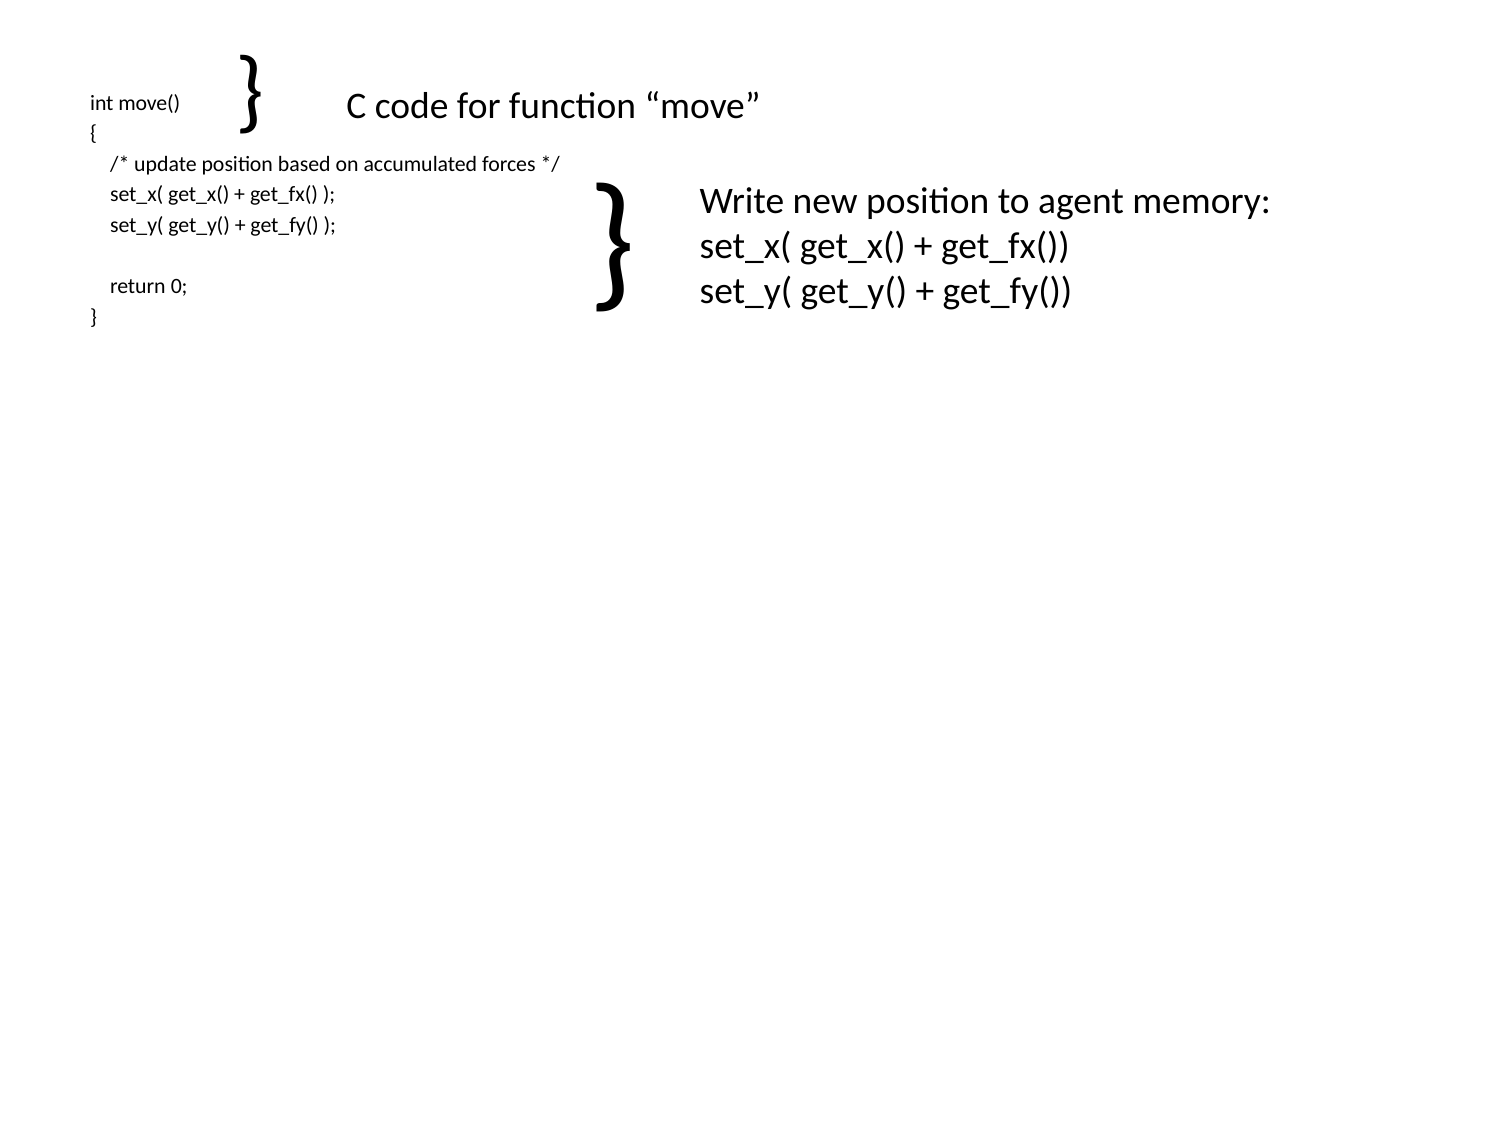

}

int move()
{
    /* update position based on accumulated forces */
    set_x( get_x() + get_fx() );
    set_y( get_y() + get_fy() );

    return 0;
}

C code for function “move”
}
Write new position to agent memory:
set_x( get_x() + get_fx())
set_y( get_y() + get_fy())